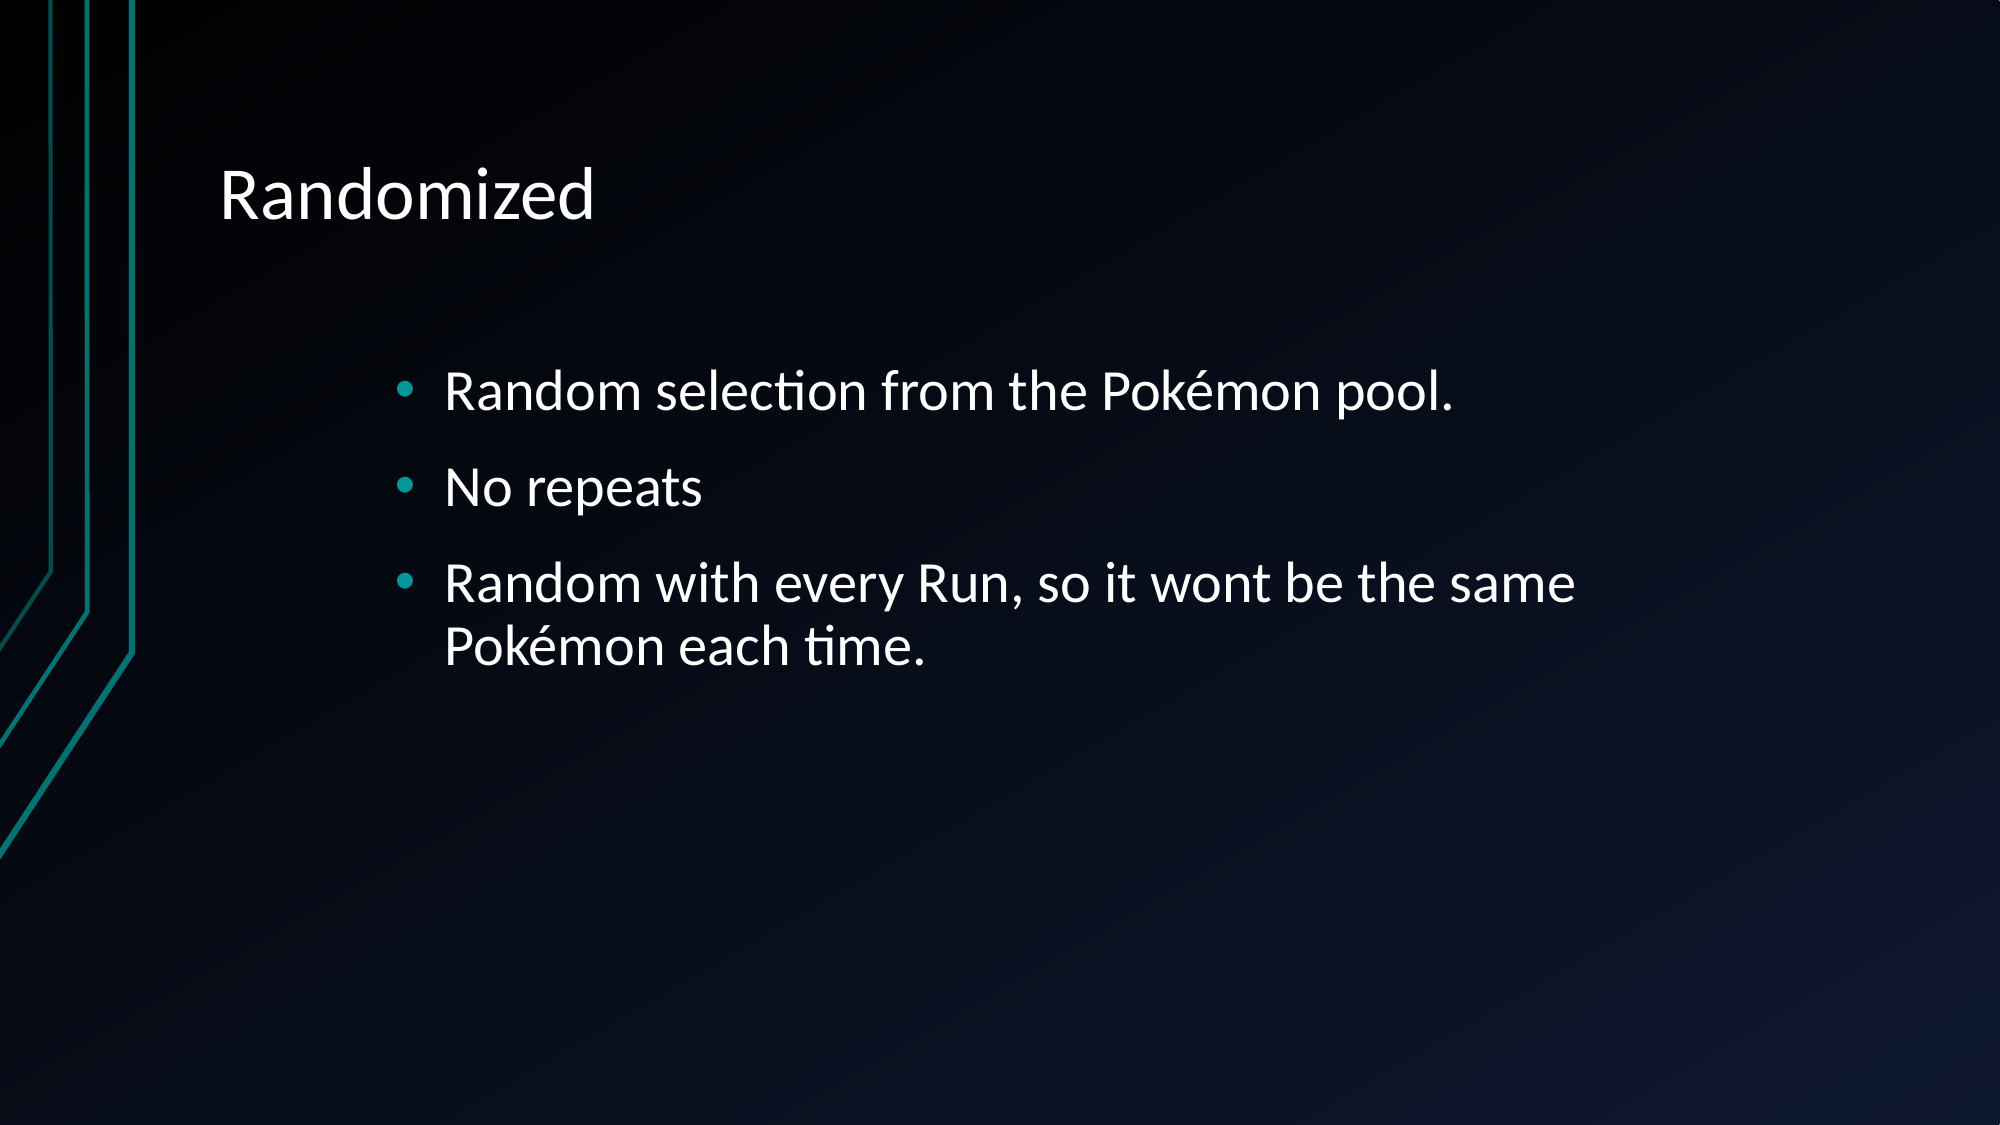

# Randomized
Random selection from the Pokémon pool.
No repeats
Random with every Run, so it wont be the same Pokémon each time.